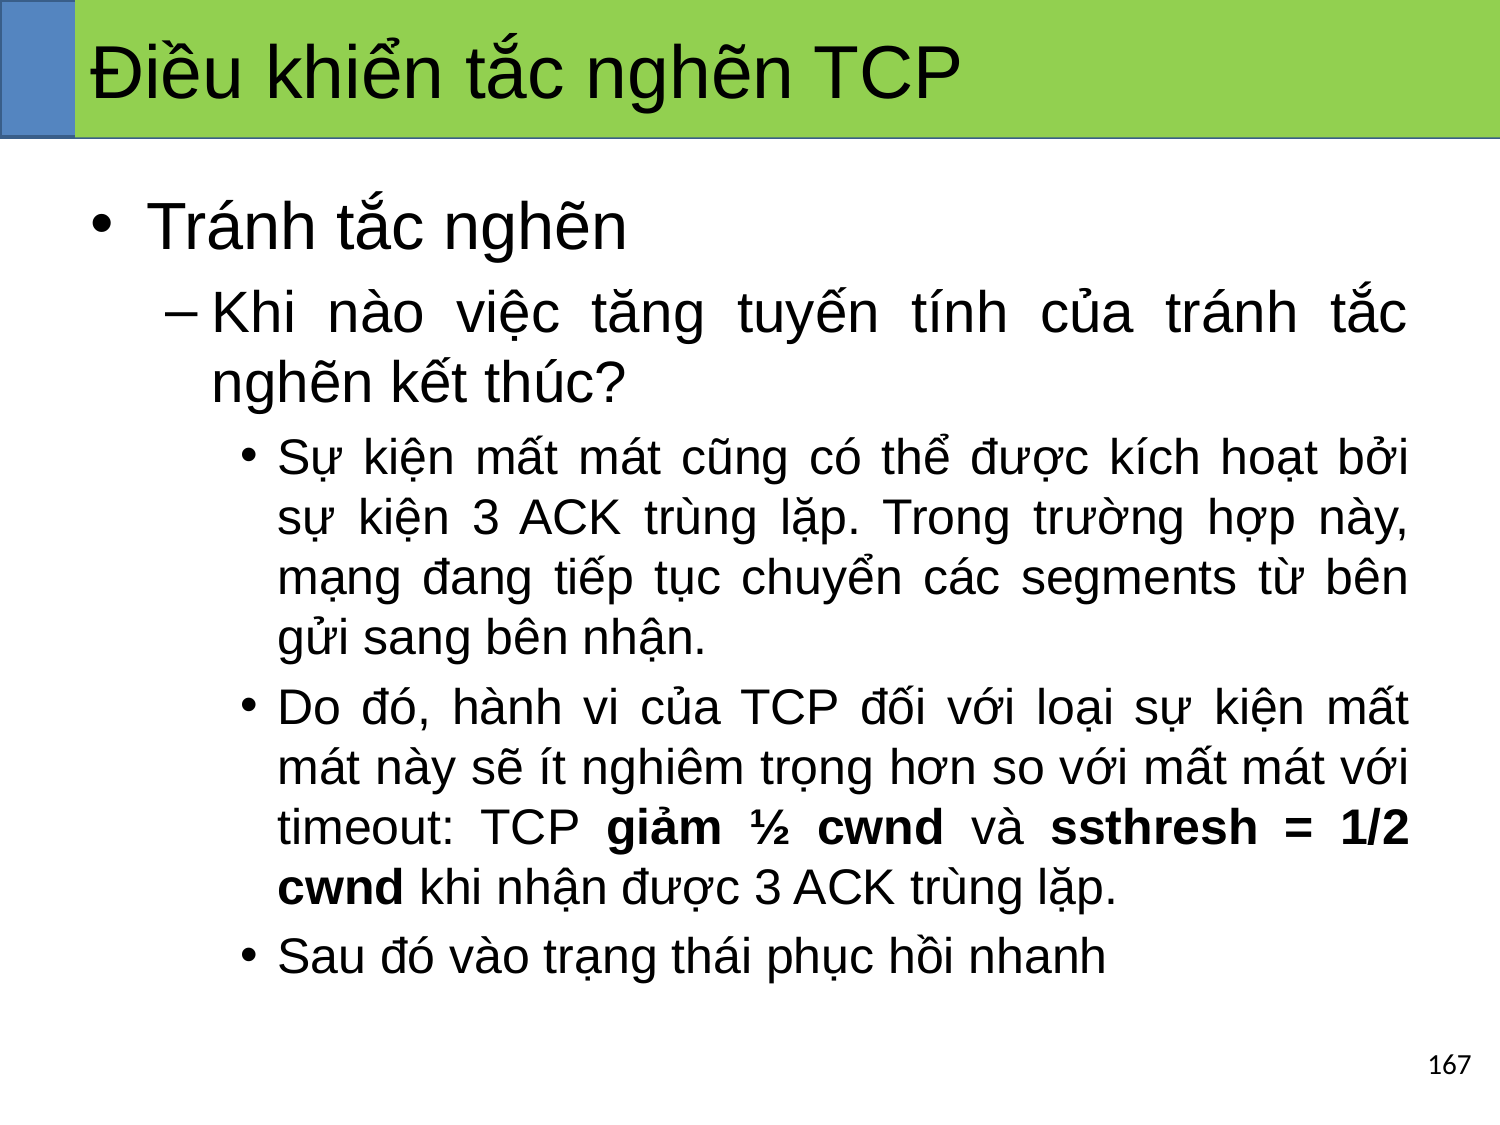

# Điều khiển tắc nghẽn TCP
Tránh tắc nghẽn
Khi nào việc tăng tuyến tính của tránh tắc nghẽn kết thúc?
Sự kiện mất mát cũng có thể được kích hoạt bởi sự kiện 3 ACK trùng lặp. Trong trường hợp này, mạng đang tiếp tục chuyển các segments từ bên gửi sang bên nhận.
Do đó, hành vi của TCP đối với loại sự kiện mất mát này sẽ ít nghiêm trọng hơn so với mất mát với timeout: TCP giảm ½ cwnd và ssthresh = 1/2 cwnd khi nhận được 3 ACK trùng lặp.
Sau đó vào trạng thái phục hồi nhanh
167